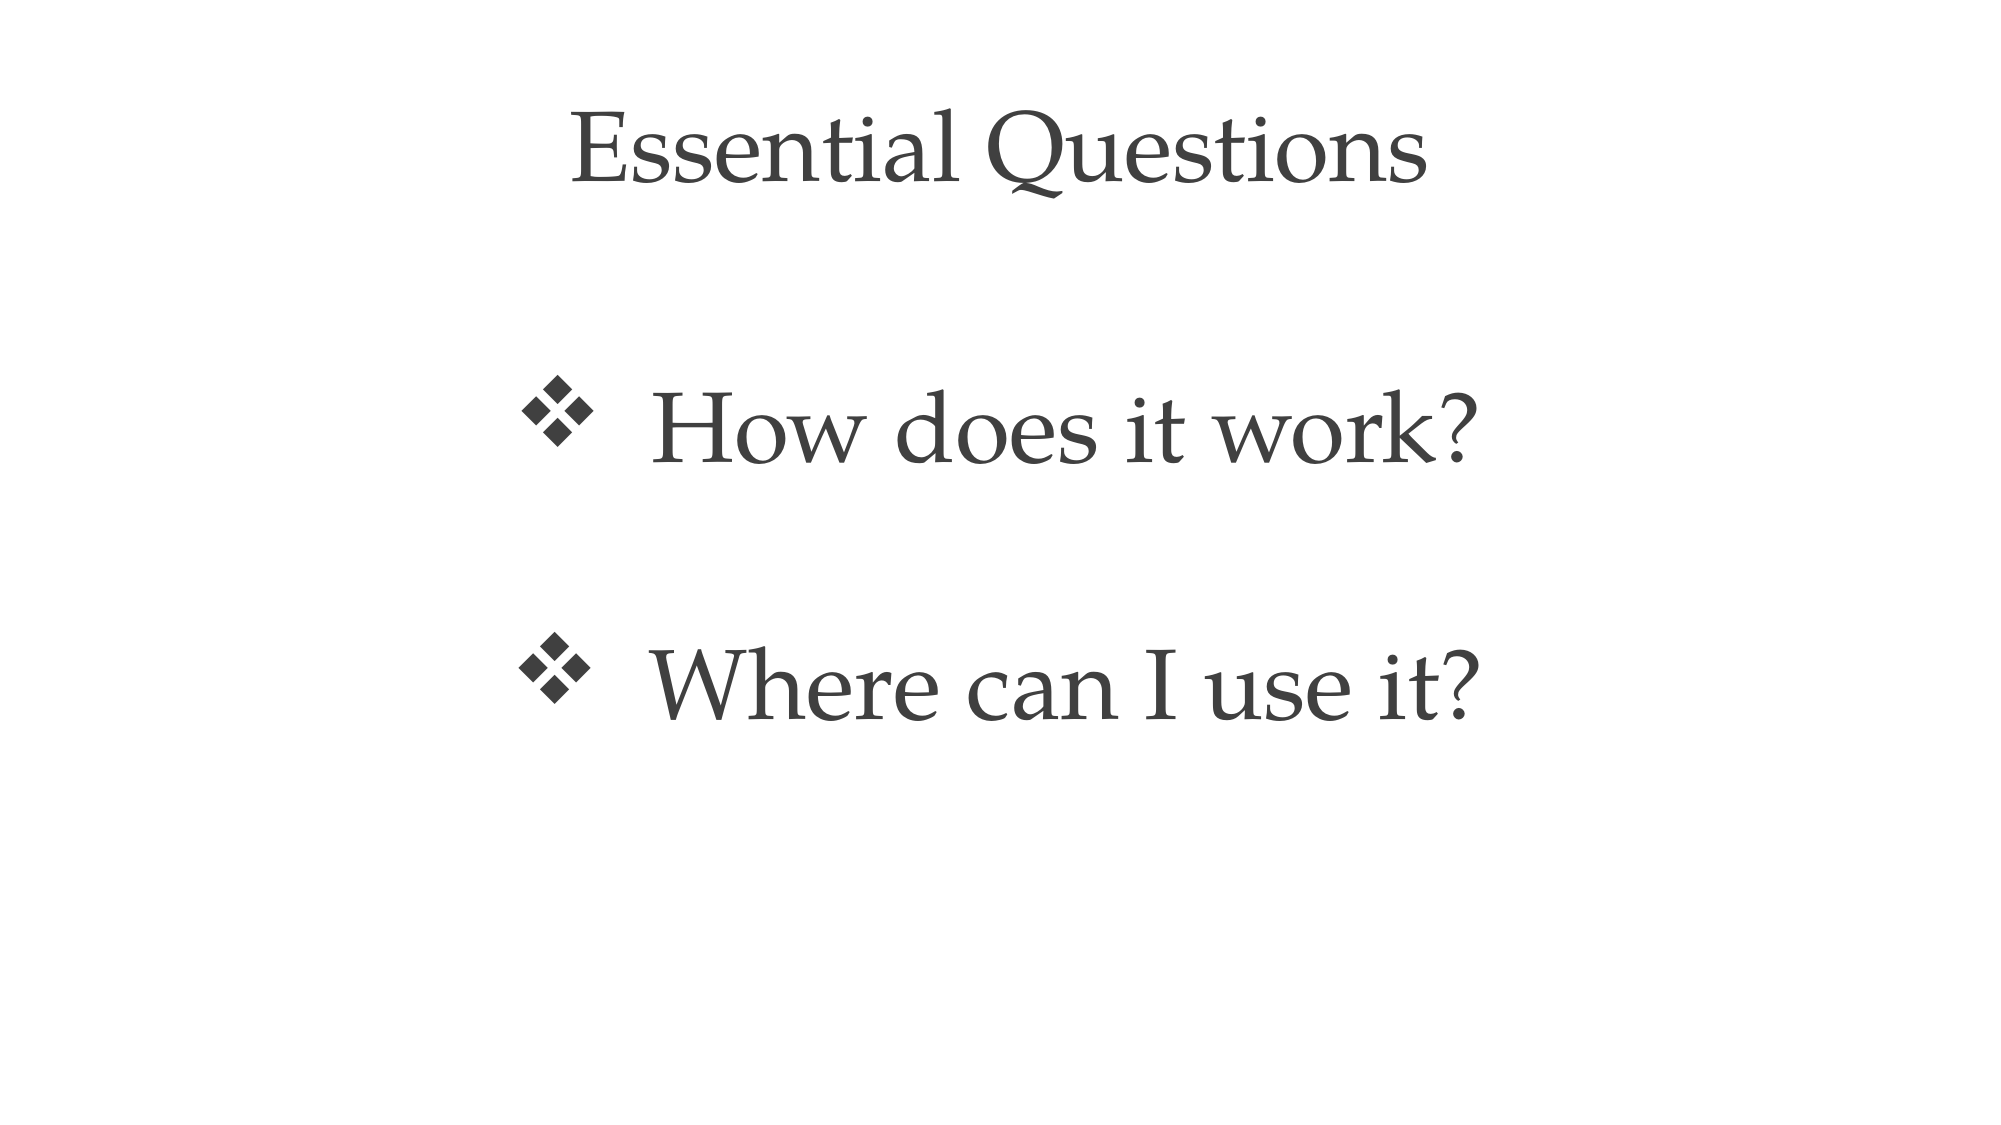

# Essential Questions

 How does it work?

 Where can I use it?